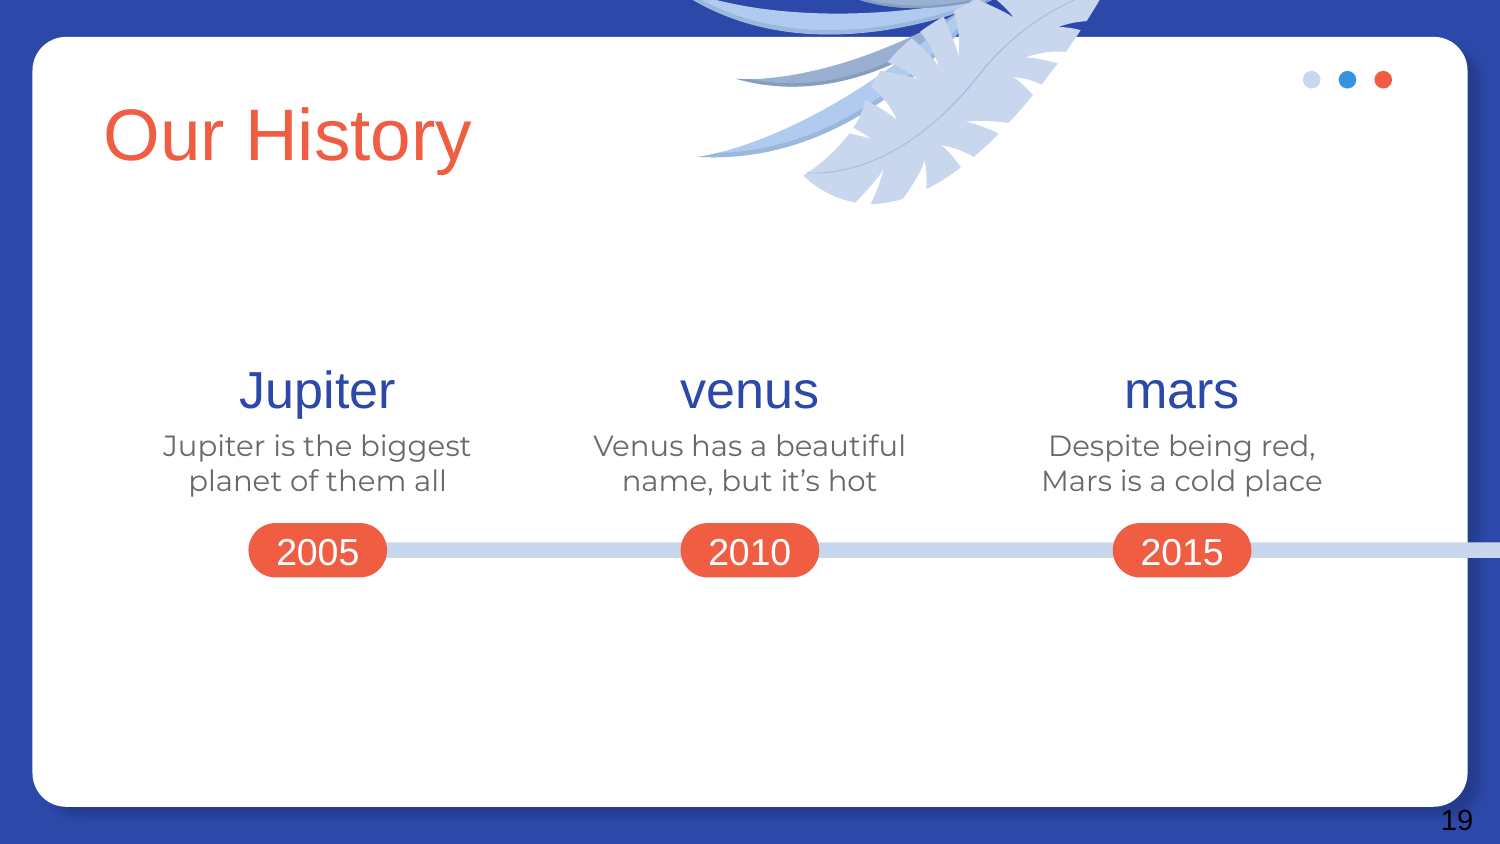

# Our History
Jupiter
venus
mars
Jupiter is the biggest planet of them all
Venus has a beautiful name, but it’s hot
Despite being red, Mars is a cold place
2005
2010
2015

19